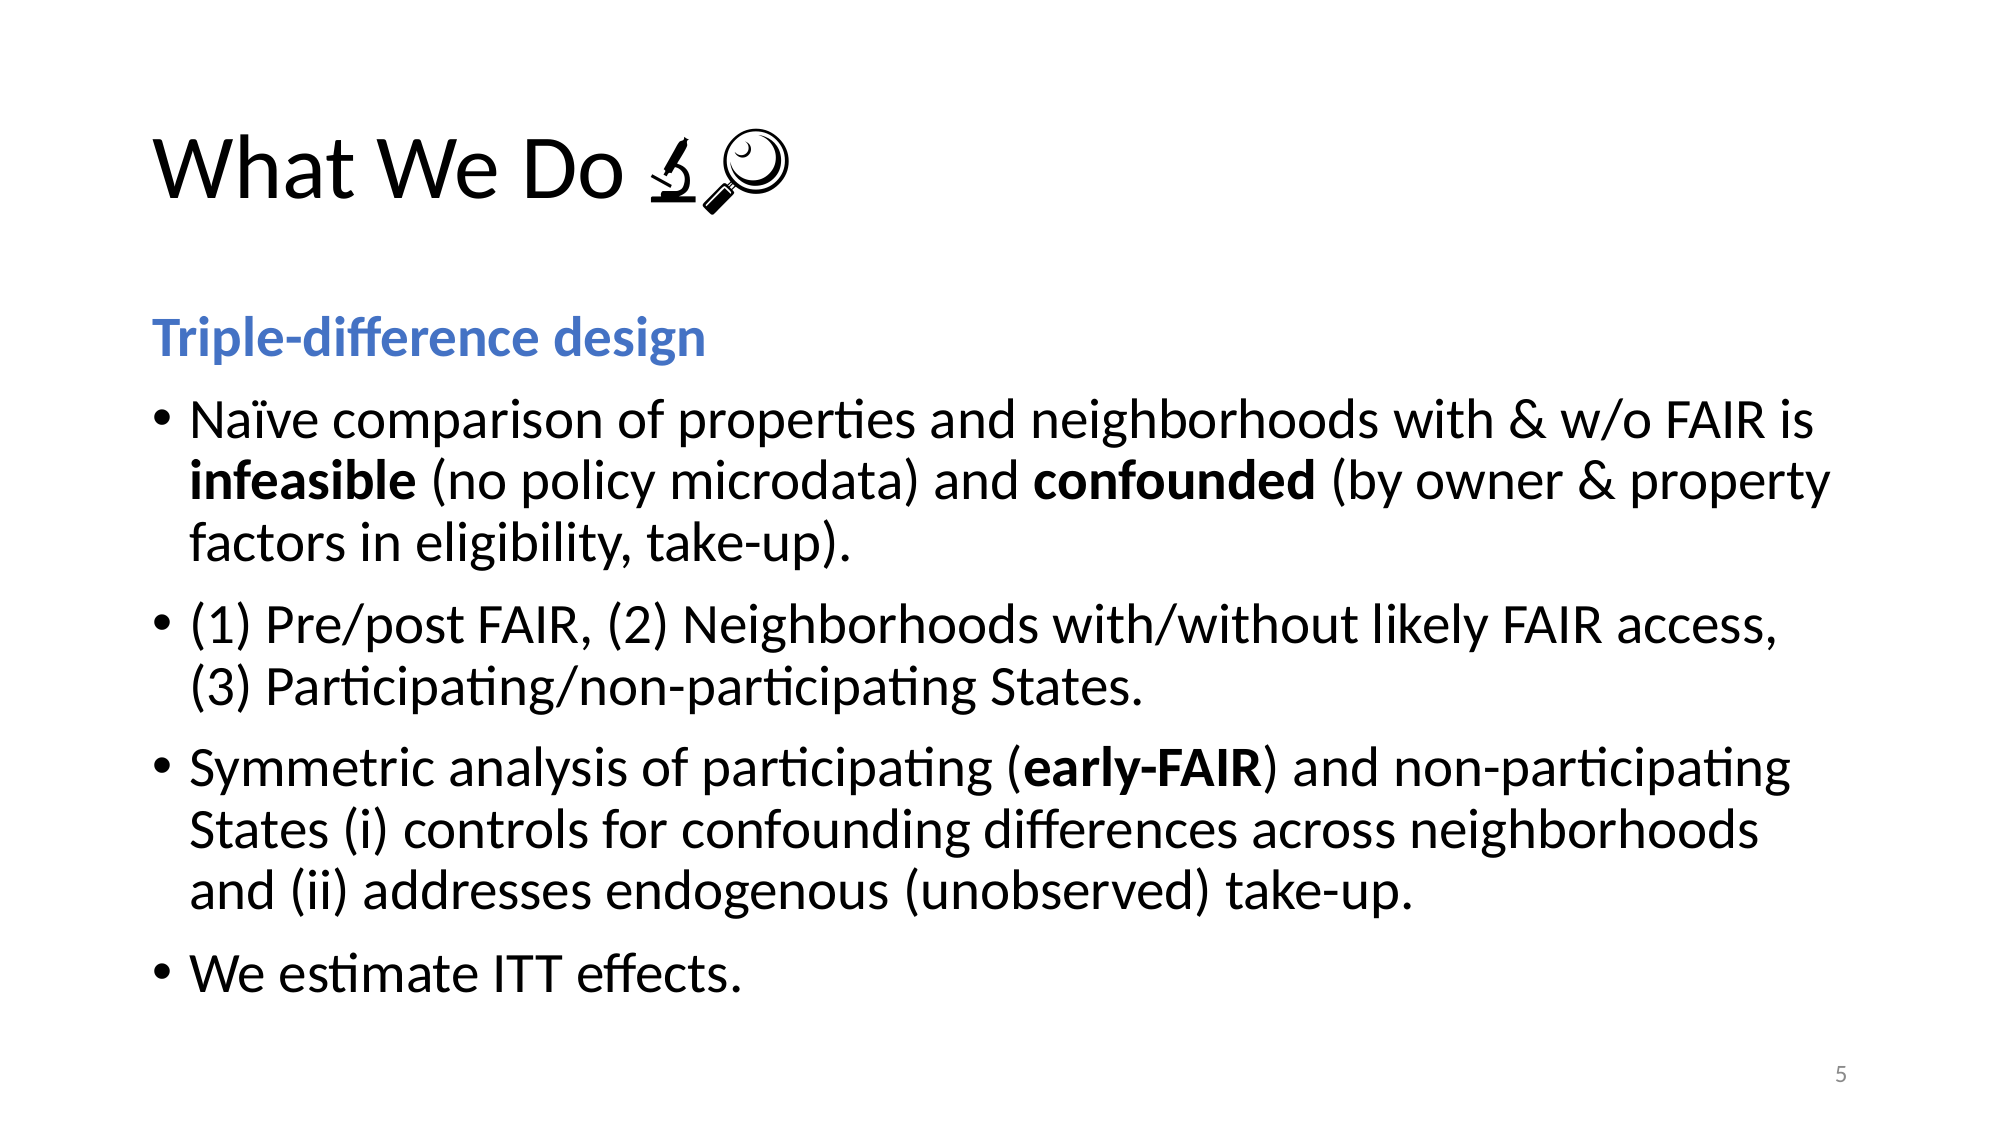

# What We Do 🔬🔎
Triple-difference design
Naïve comparison of properties and neighborhoods with & w/o FAIR is infeasible (no policy microdata) and confounded (by owner & property factors in eligibility, take-up).
(1) Pre/post FAIR, (2) Neighborhoods with/without likely FAIR access, (3) Participating/non-participating States.
Symmetric analysis of participating (early-FAIR) and non-participating States (i) controls for confounding differences across neighborhoods and (ii) addresses endogenous (unobserved) take-up.
We estimate ITT effects.

5